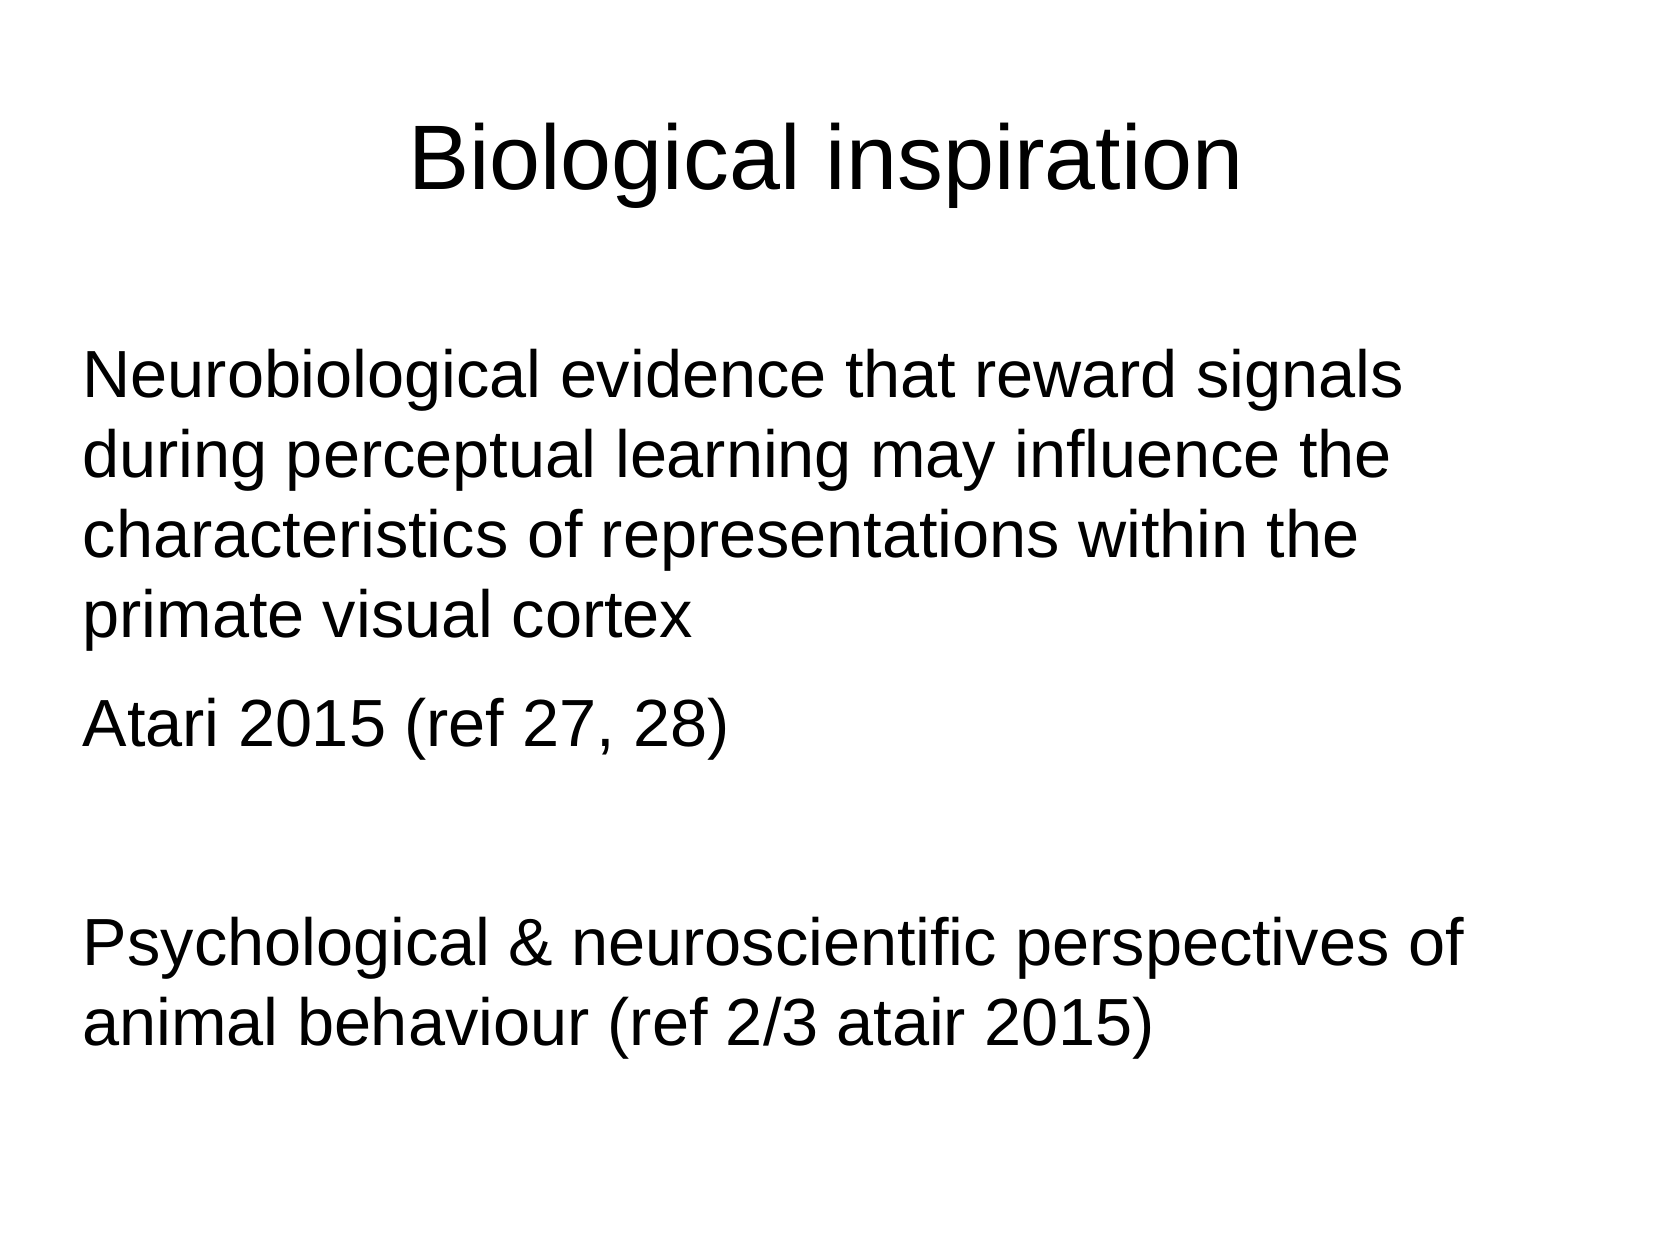

Biological inspiration
Neurobiological evidence that reward signals during perceptual learning may influence the characteristics of representations within the primate visual cortex
Atari 2015 (ref 27, 28)

Psychological & neuroscientific perspectives of animal behaviour (ref 2/3 atair 2015)